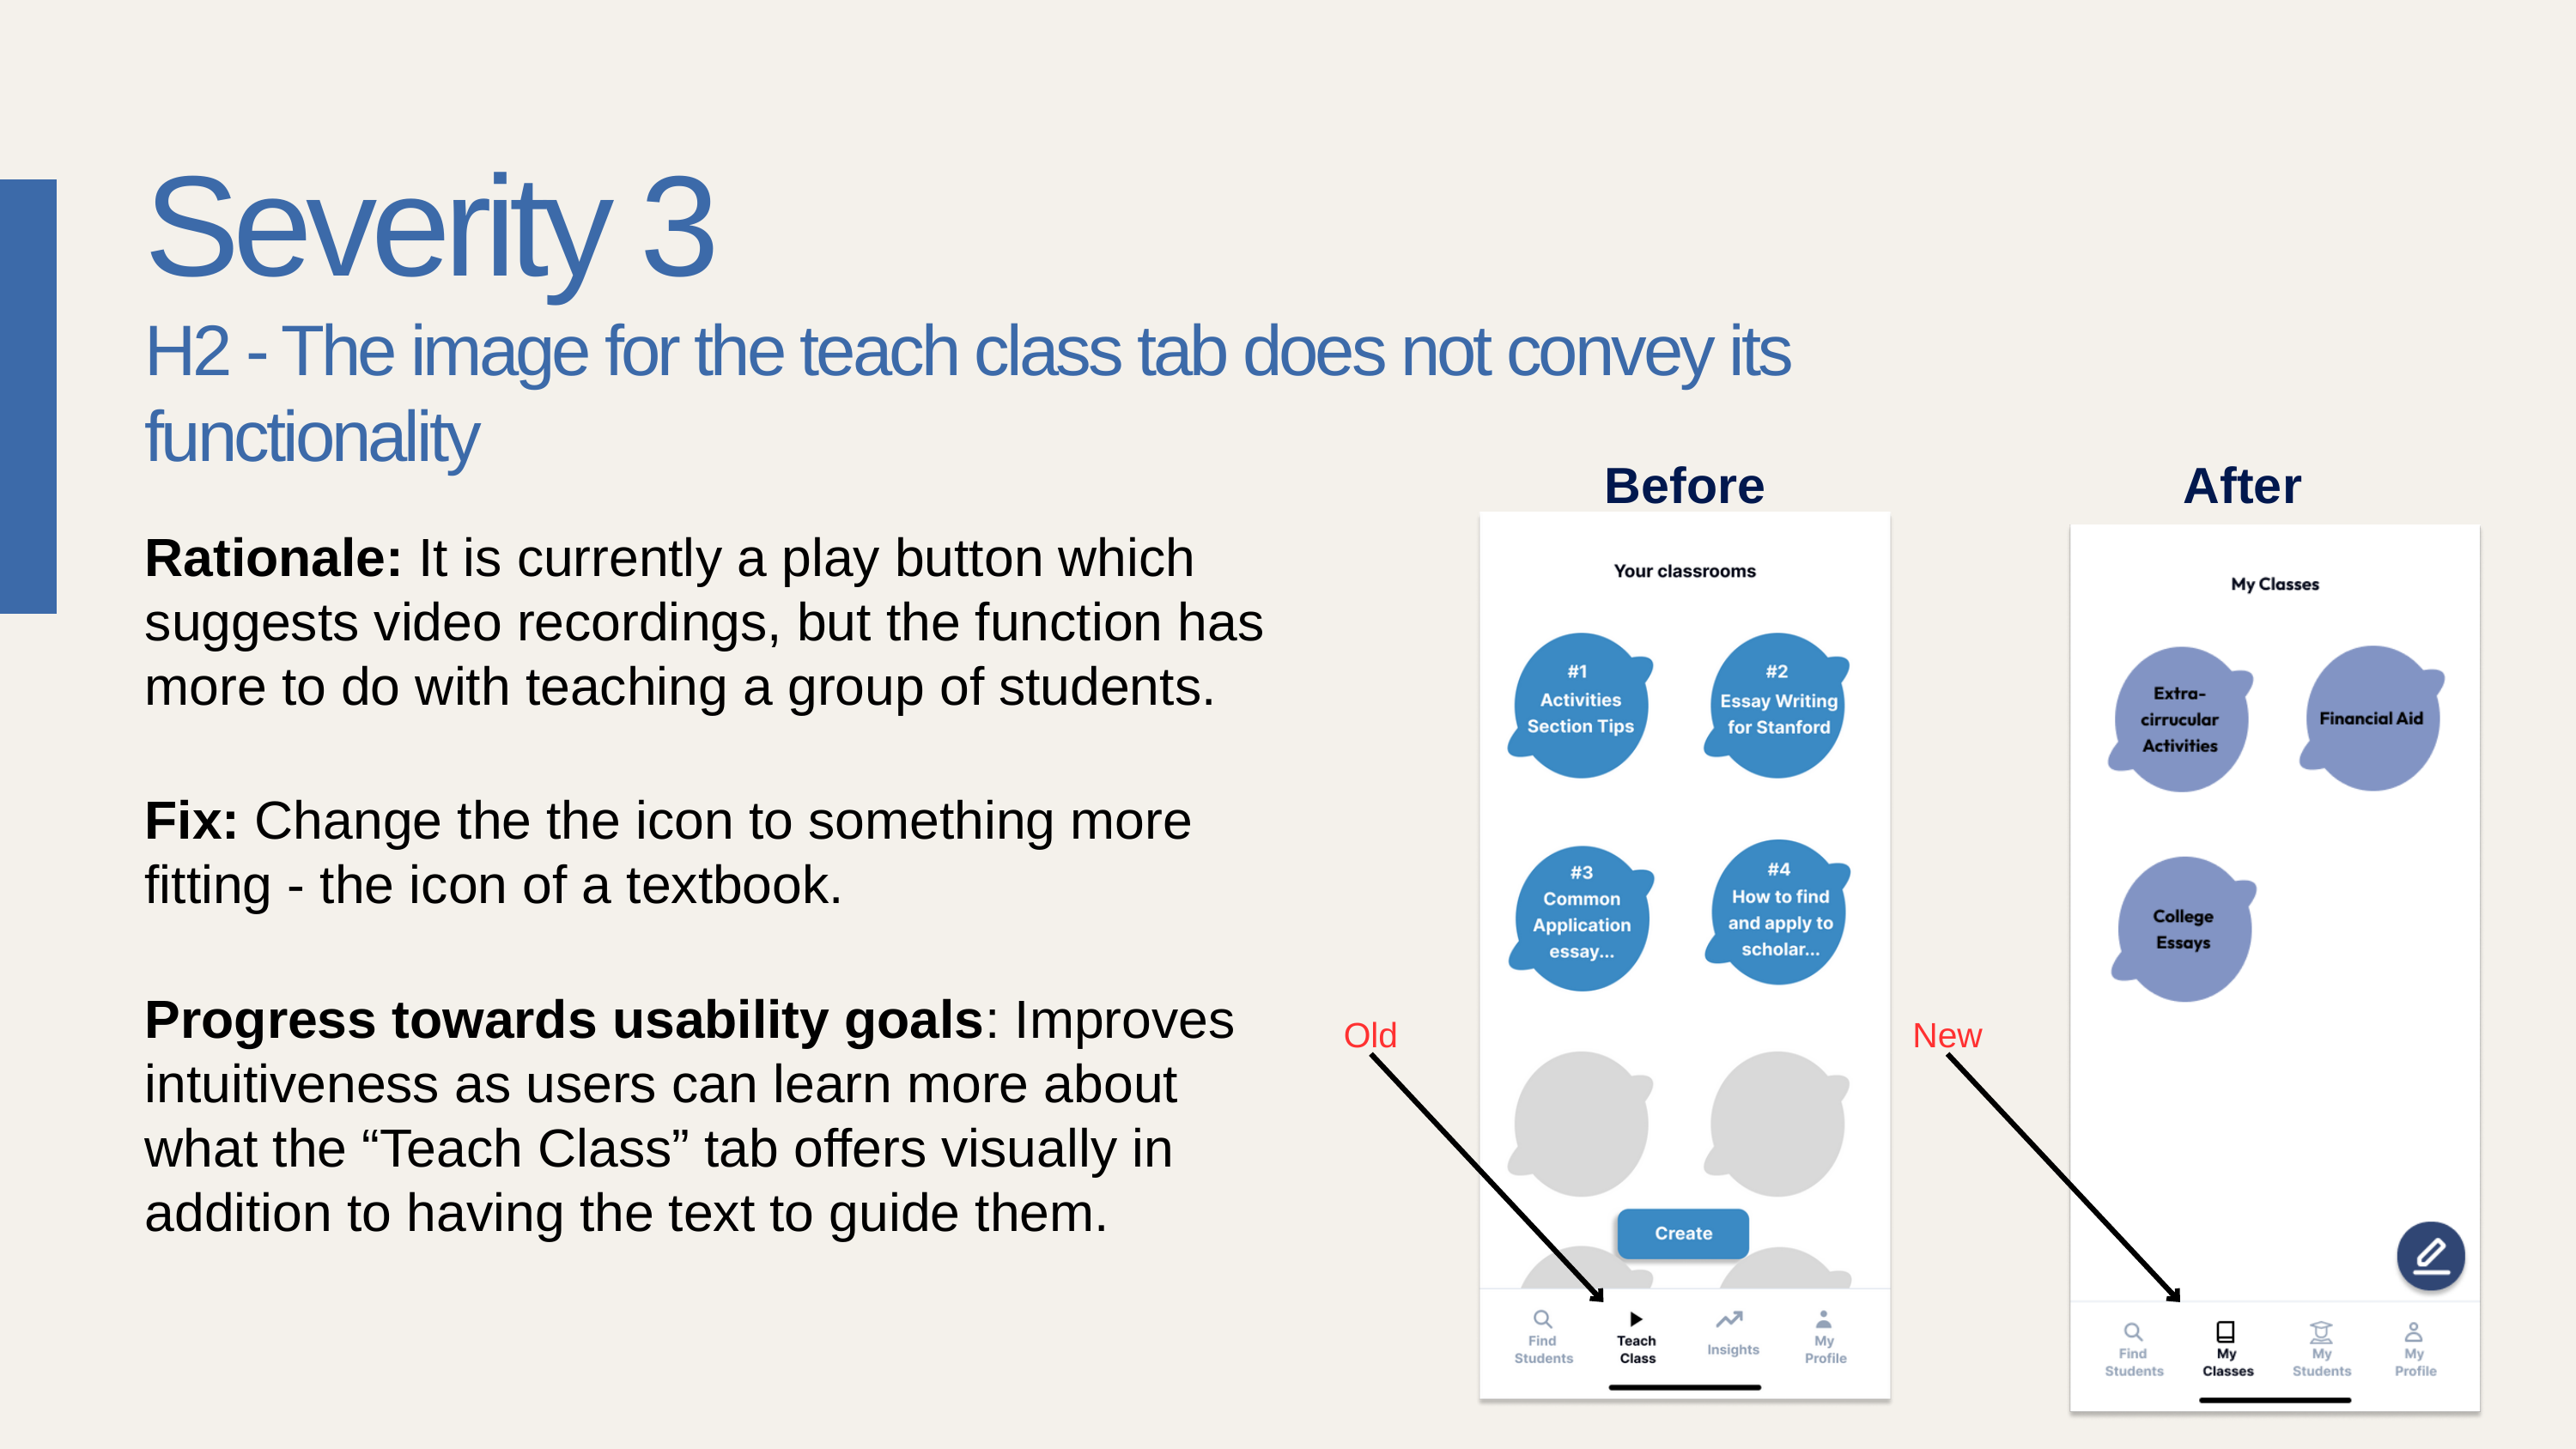

Severity 3
H2 - The image for the teach class tab does not convey its functionality

Before
After

Rationale: It is currently a play button which suggests video recordings, but the function has more to do with teaching a group of students.

Fix: Change the the icon to something more fitting - the icon of a textbook.
Progress towards usability goals: Improves intuitiveness as users can learn more about what the “Teach Class” tab offers visually in addition to having the text to guide them.
Old
New